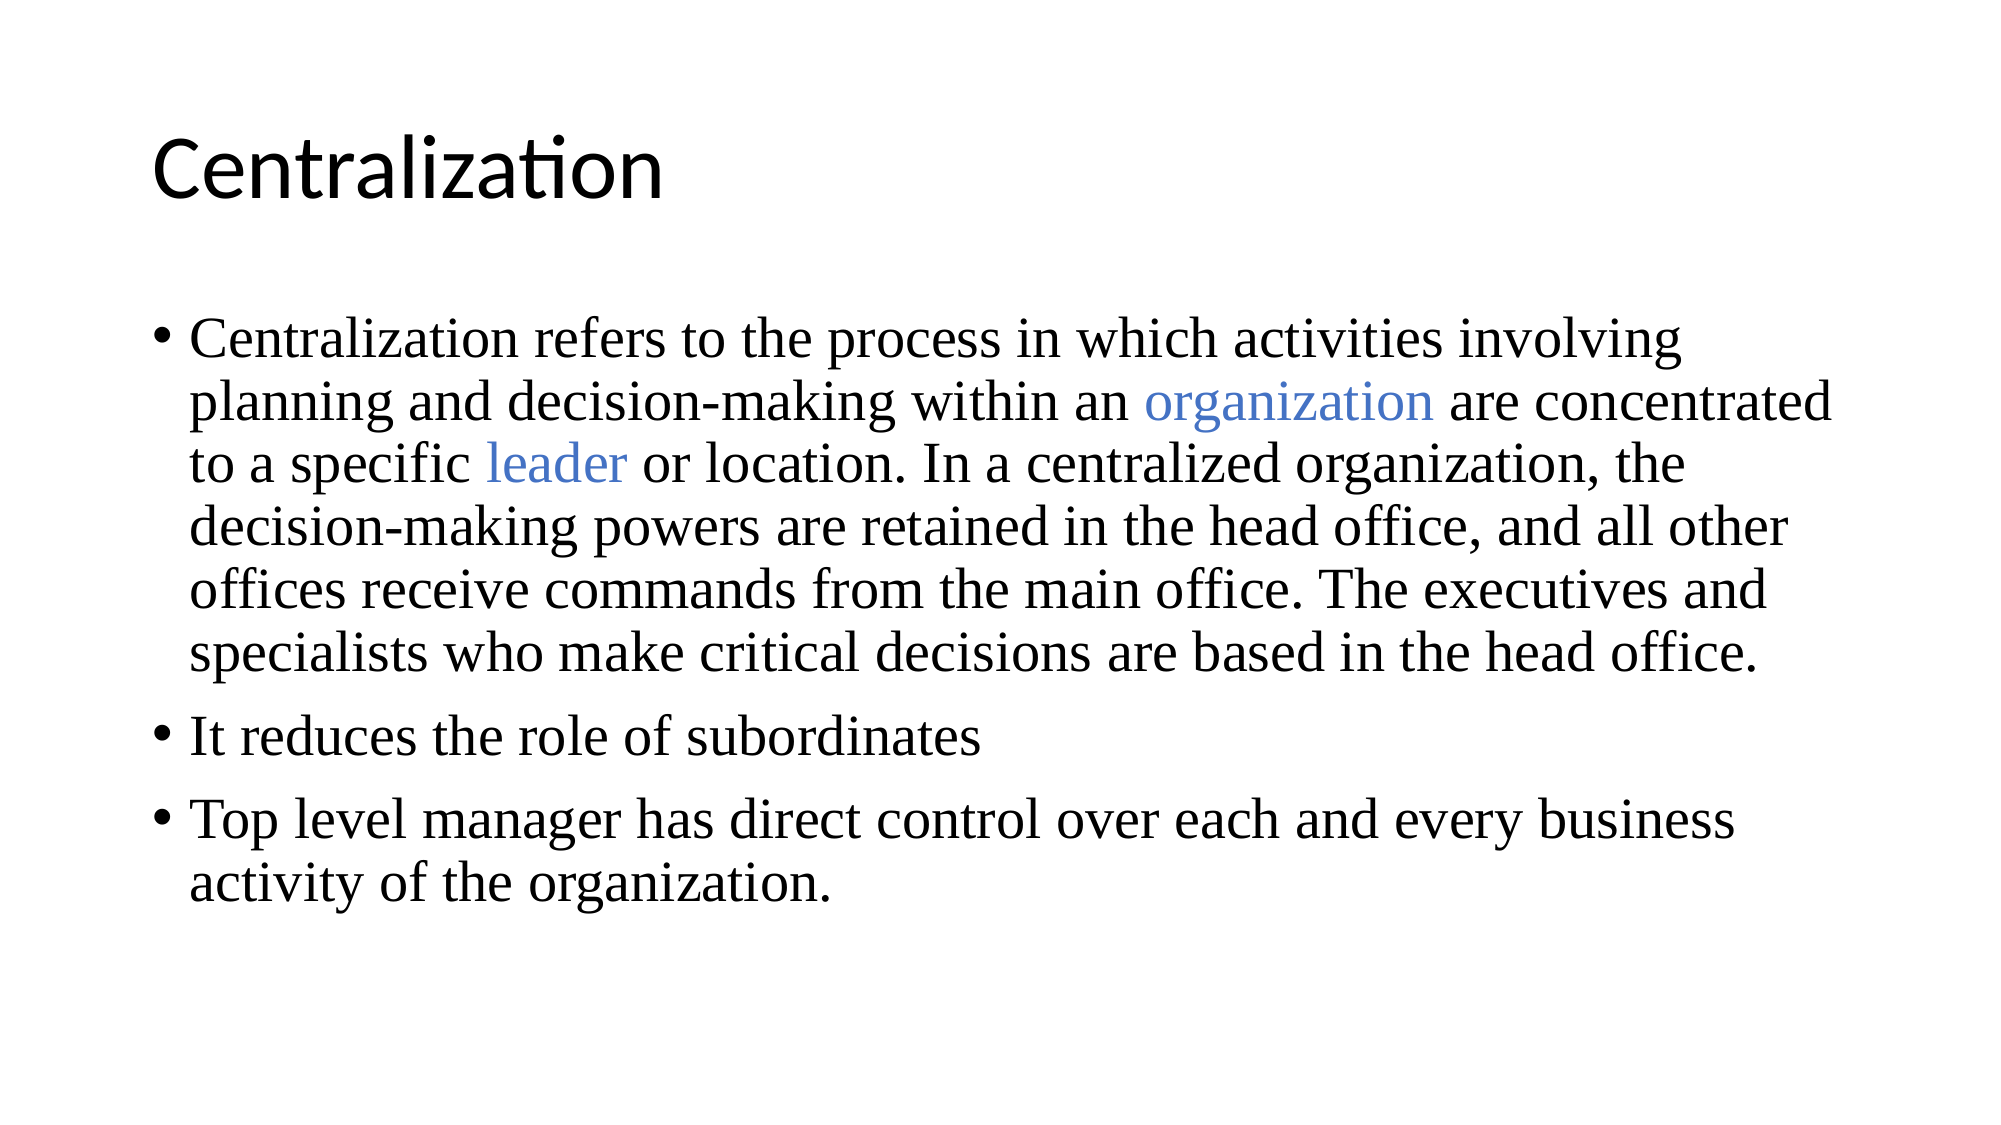

# Centralization
Centralization refers to the process in which activities involving planning and decision-making within an organization are concentrated to a specific leader or location. In a centralized organization, the decision-making powers are retained in the head office, and all other offices receive commands from the main office. The executives and specialists who make critical decisions are based in the head office.
It reduces the role of subordinates
Top level manager has direct control over each and every business activity of the organization.